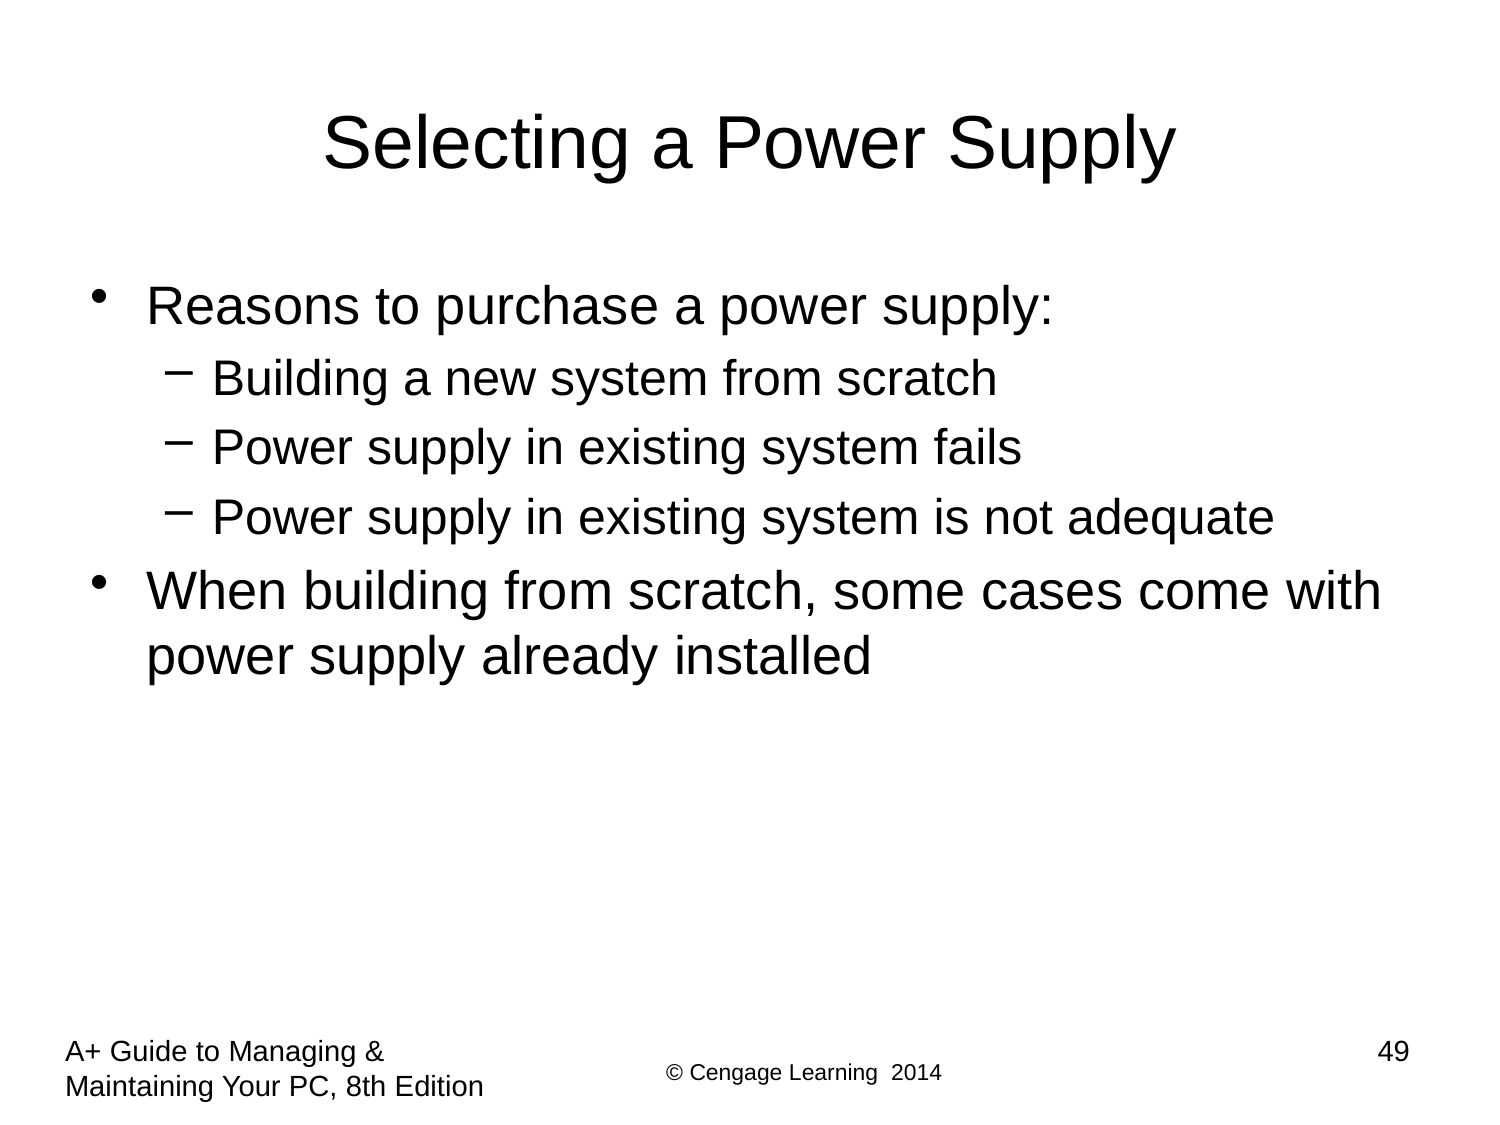

# Selecting a Power Supply
Reasons to purchase a power supply:
Building a new system from scratch
Power supply in existing system fails
Power supply in existing system is not adequate
When building from scratch, some cases come with power supply already installed

49
A+ Guide to Managing & Maintaining Your PC, 8th Edition